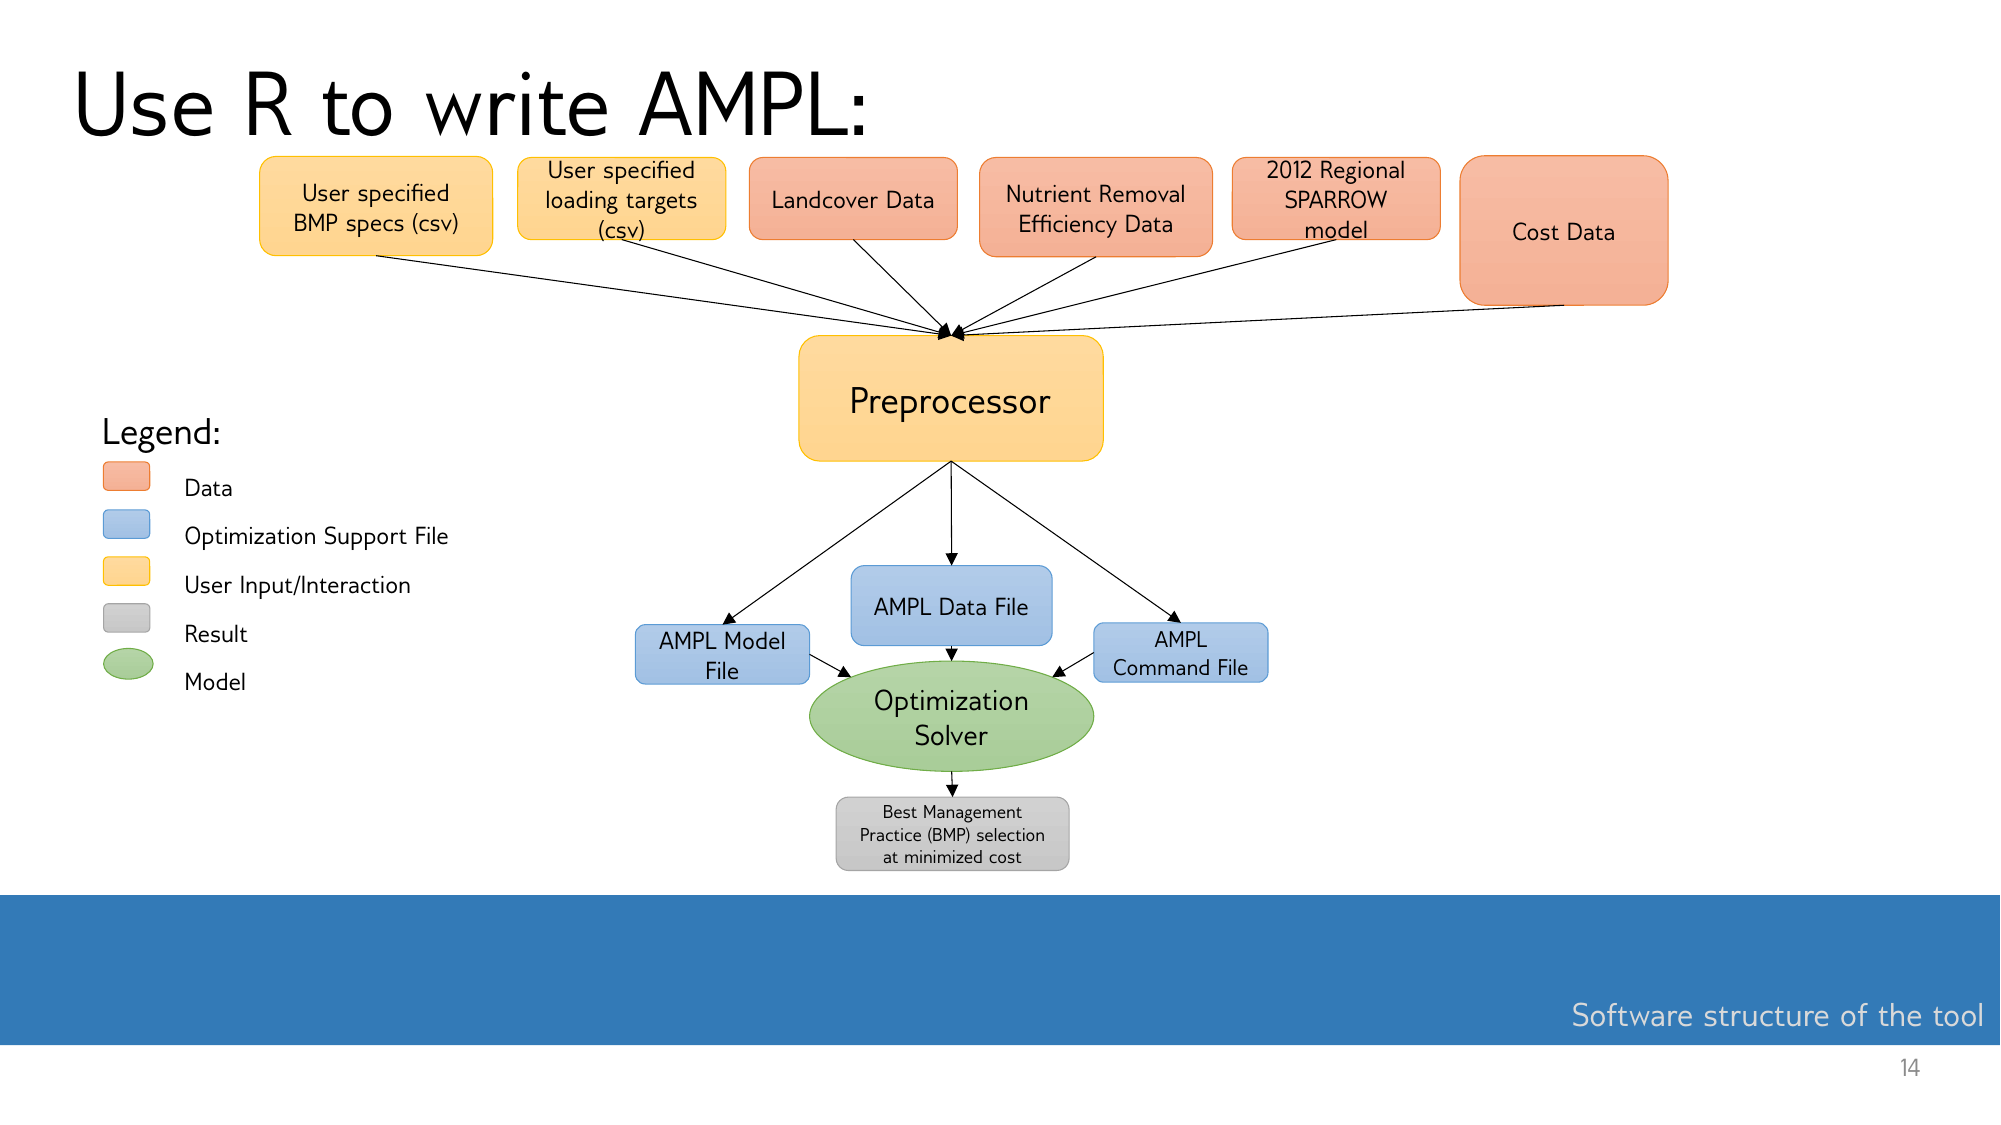

# Use R to write AMPL:
Cost Data
User specified BMP specs (csv)
User specified loading targets (csv)
Landcover Data
Nutrient Removal Efficiency Data
2012 Regional SPARROW model
Preprocessor
Legend:
           Data
           Optimization Support File
           User Input/Interaction
           Result
           Model

AMPL Data File
AMPL Command File
AMPL Model File
Optimization Solver
Best Management Practice (BMP) selection at minimized cost

Software structure of the tool

14